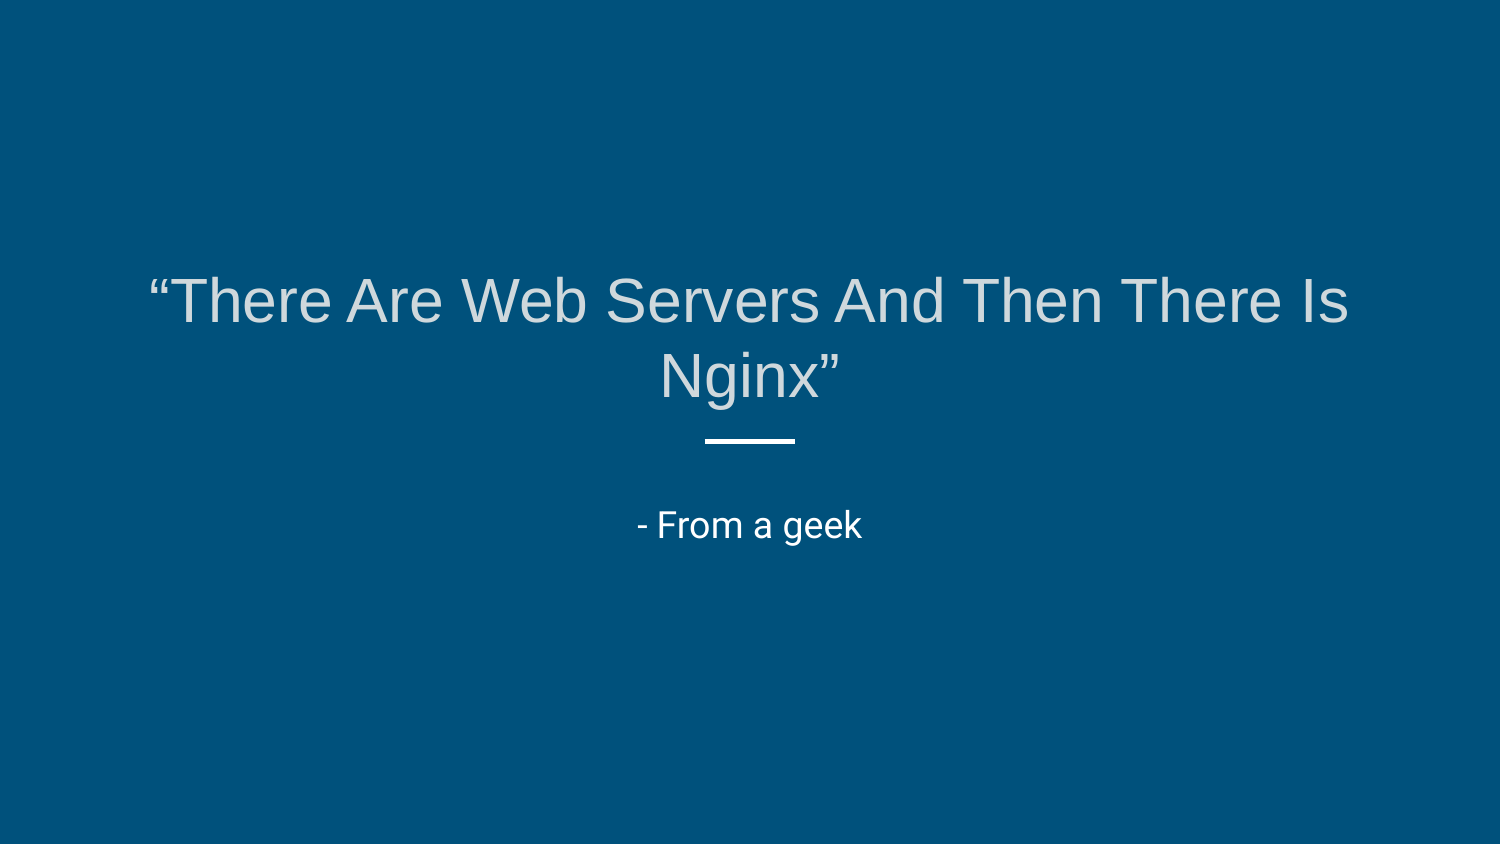

“There Are Web Servers And Then There Is Nginx”
- From a geek